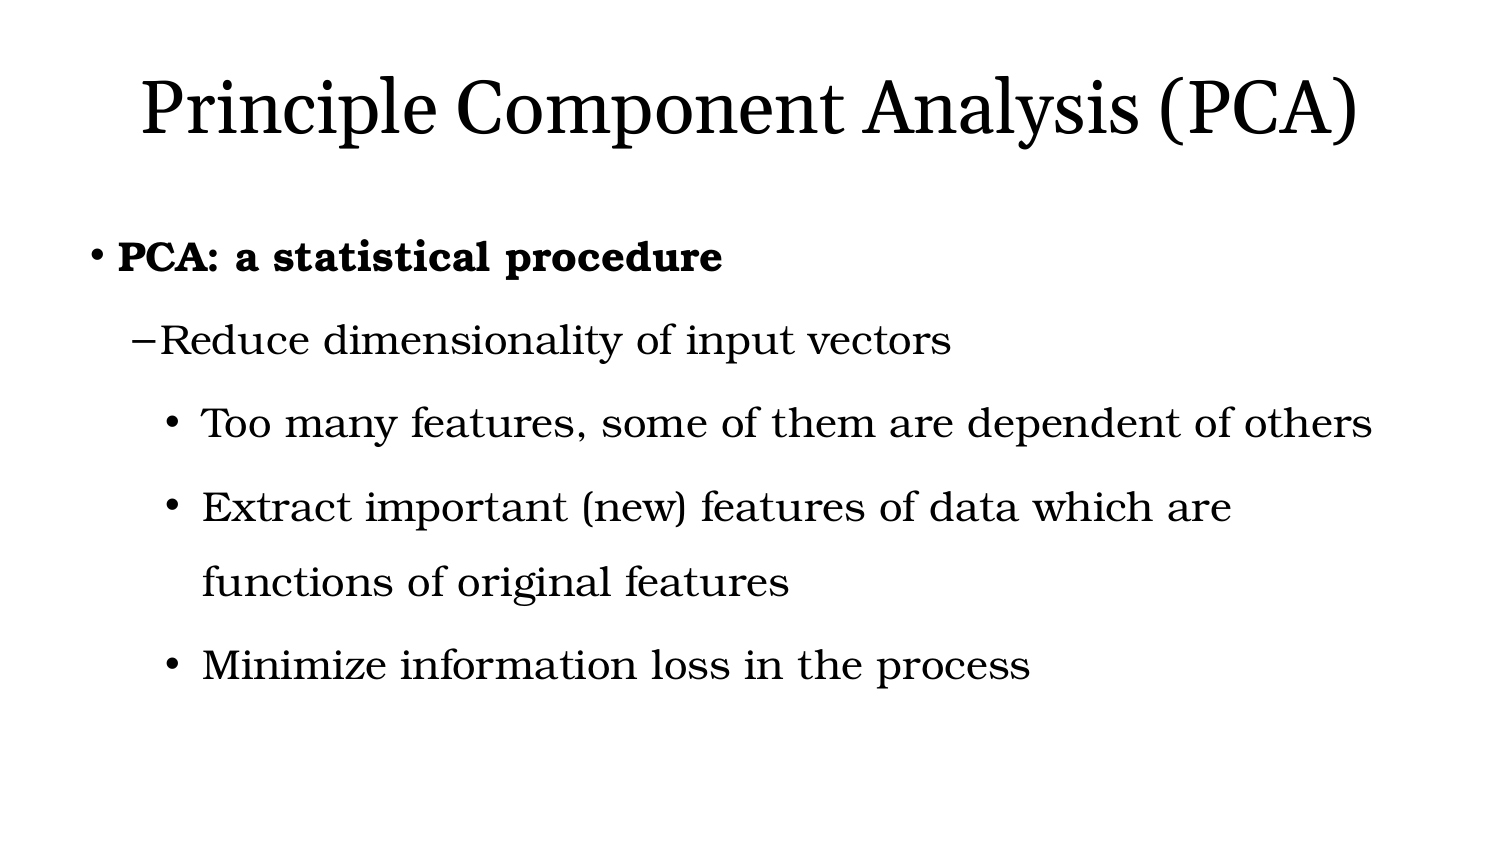

# Principle Component Analysis (PCA)
PCA: a statistical procedure
Reduce dimensionality of input vectors
Too many features, some of them are dependent of others
Extract important (new) features of data which are functions of original features
Minimize information loss in the process